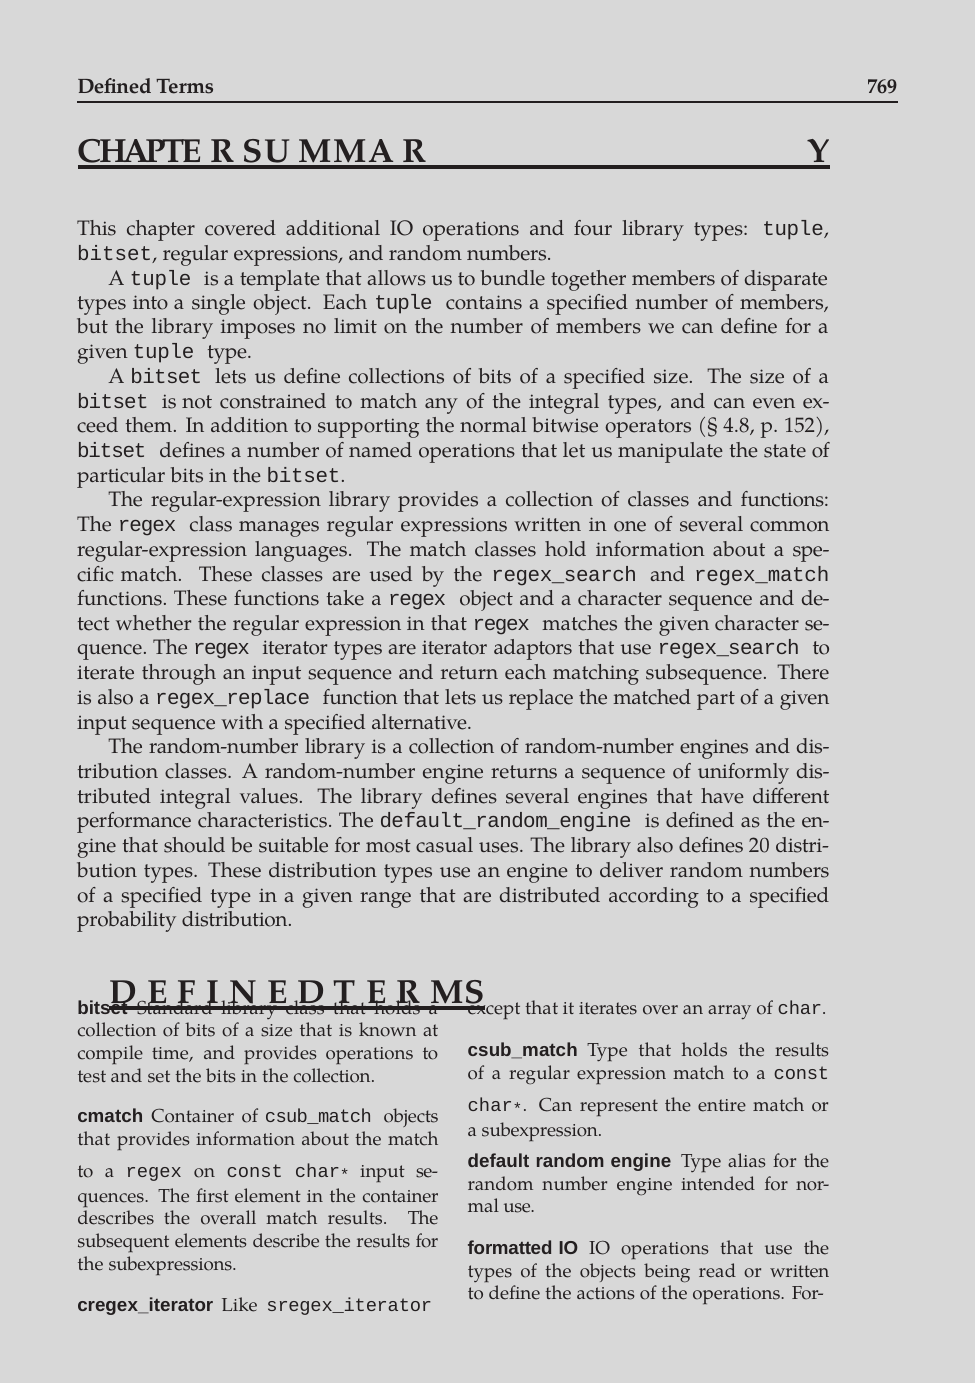

Defined Terms
769

Chapte r Su mma r y
This chapter covered additional IO operations and four library types: tuple, bitset, regular expressions, and random numbers.
A tuple is a template that allows us to bundle together members of disparate
types into a single object. Each tuple contains a specified number of members, but the library imposes no limit on the number of members we can define for a given tuple type.
A bitset lets us define collections of bits of a specified size. The size of a bitset is not constrained to match any of the integral types, and can even ex- ceed them. In addition to supporting the normal bitwise operators (§ 4.8, p. 152), bitset defines a number of named operations that let us manipulate the state of particular bits in the bitset.
The regular-expression library provides a collection of classes and functions: The regex class manages regular expressions written in one of several common regular-expression languages. The match classes hold information about a spe- cific match. These classes are used by the regex_search and regex_match functions. These functions take a regex object and a character sequence and de- tect whether the regular expression in that regex matches the given character se- quence. The regex iterator types are iterator adaptors that use regex_search to iterate through an input sequence and return each matching subsequence. There is also a regex_replace function that lets us replace the matched part of a given input sequence with a specified alternative.
The random-number library is a collection of random-number engines and dis- tribution classes. A random-number engine returns a sequence of uniformly dis- tributed integral values. The library defines several engines that have different performance characteristics. The default_random_engine is defined as the en- gine that should be suitable for most casual uses. The library also defines 20 distri- bution types. These distribution types use an engine to deliver random numbers of a specified type in a given range that are distributed according to a specified probability distribution.

Defined Terms
bitset Standard library class that holds a collection of bits of a size that is known at compile time, and provides operations to test and set the bits in the collection.
cmatch Container of csub_match objects that provides information about the match to a regex on const char* input se- quences. The first element in the container describes the overall match results.  The subsequent elements describe the results for the subexpressions.
cregex_iterator Like sregex_iterator
except that it iterates over an array of char.
csub_match Type that holds the results of a regular expression match to a const char*. Can represent the entire match or a subexpression.
default random engine Type alias for the random number engine intended for nor- mal use.
formatted IO IO operations that use the types of the objects being read or written to define the actions of the operations. For-